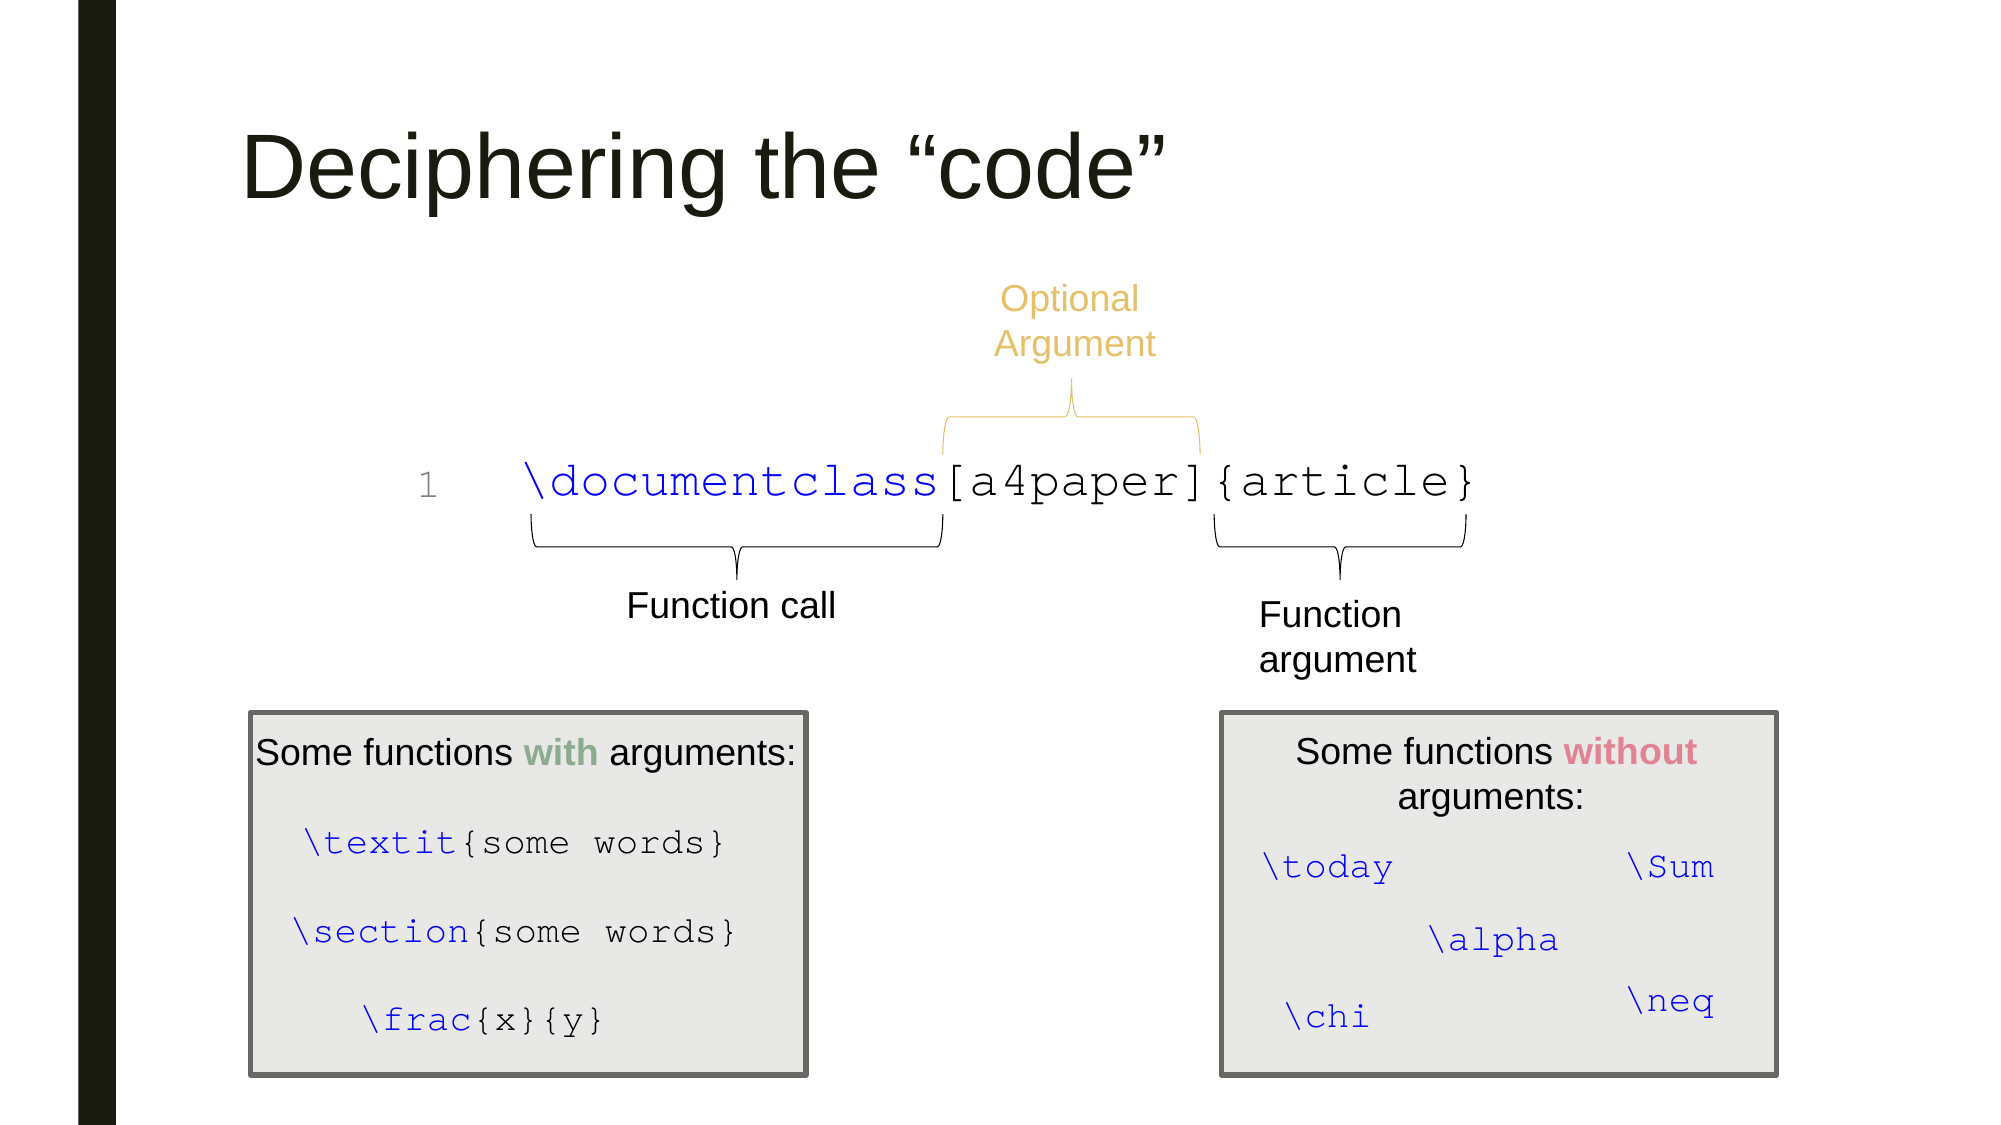

# Deciphering the “code”
Optional
Argument

\documentclass[a4paper]{article}
1
Function call
Function argument

Some functions without arguments:
Some functions with arguments:
\textit{some words}
\today
\Sum
\section{some words}
\alpha
\neq
\chi
\frac{x}{y}